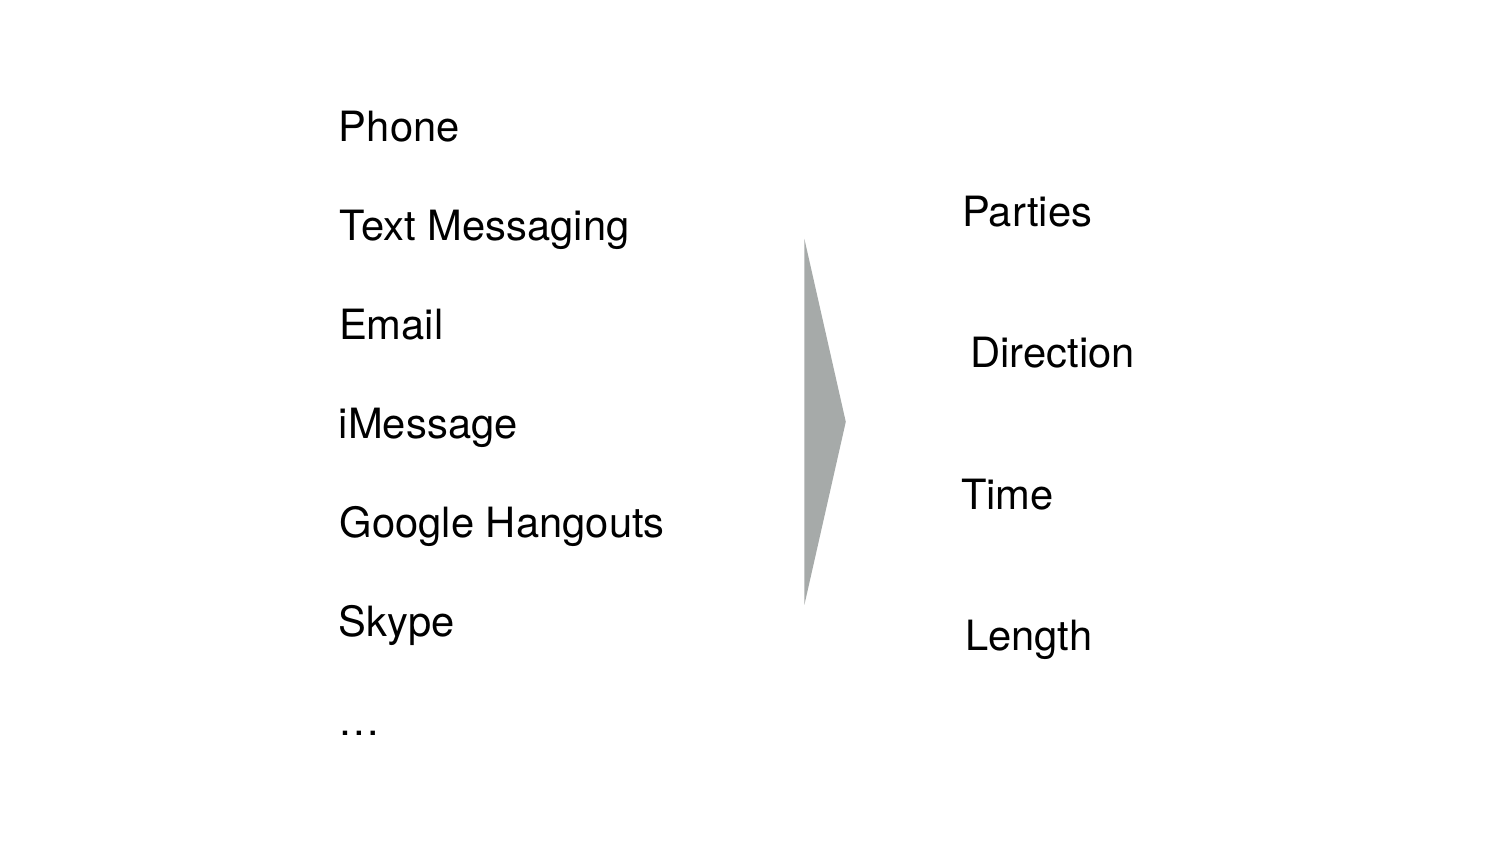

Phone
Parties
Text Messaging
Email
Direction
iMessage

Time
Google Hangouts
Skype
Length
…